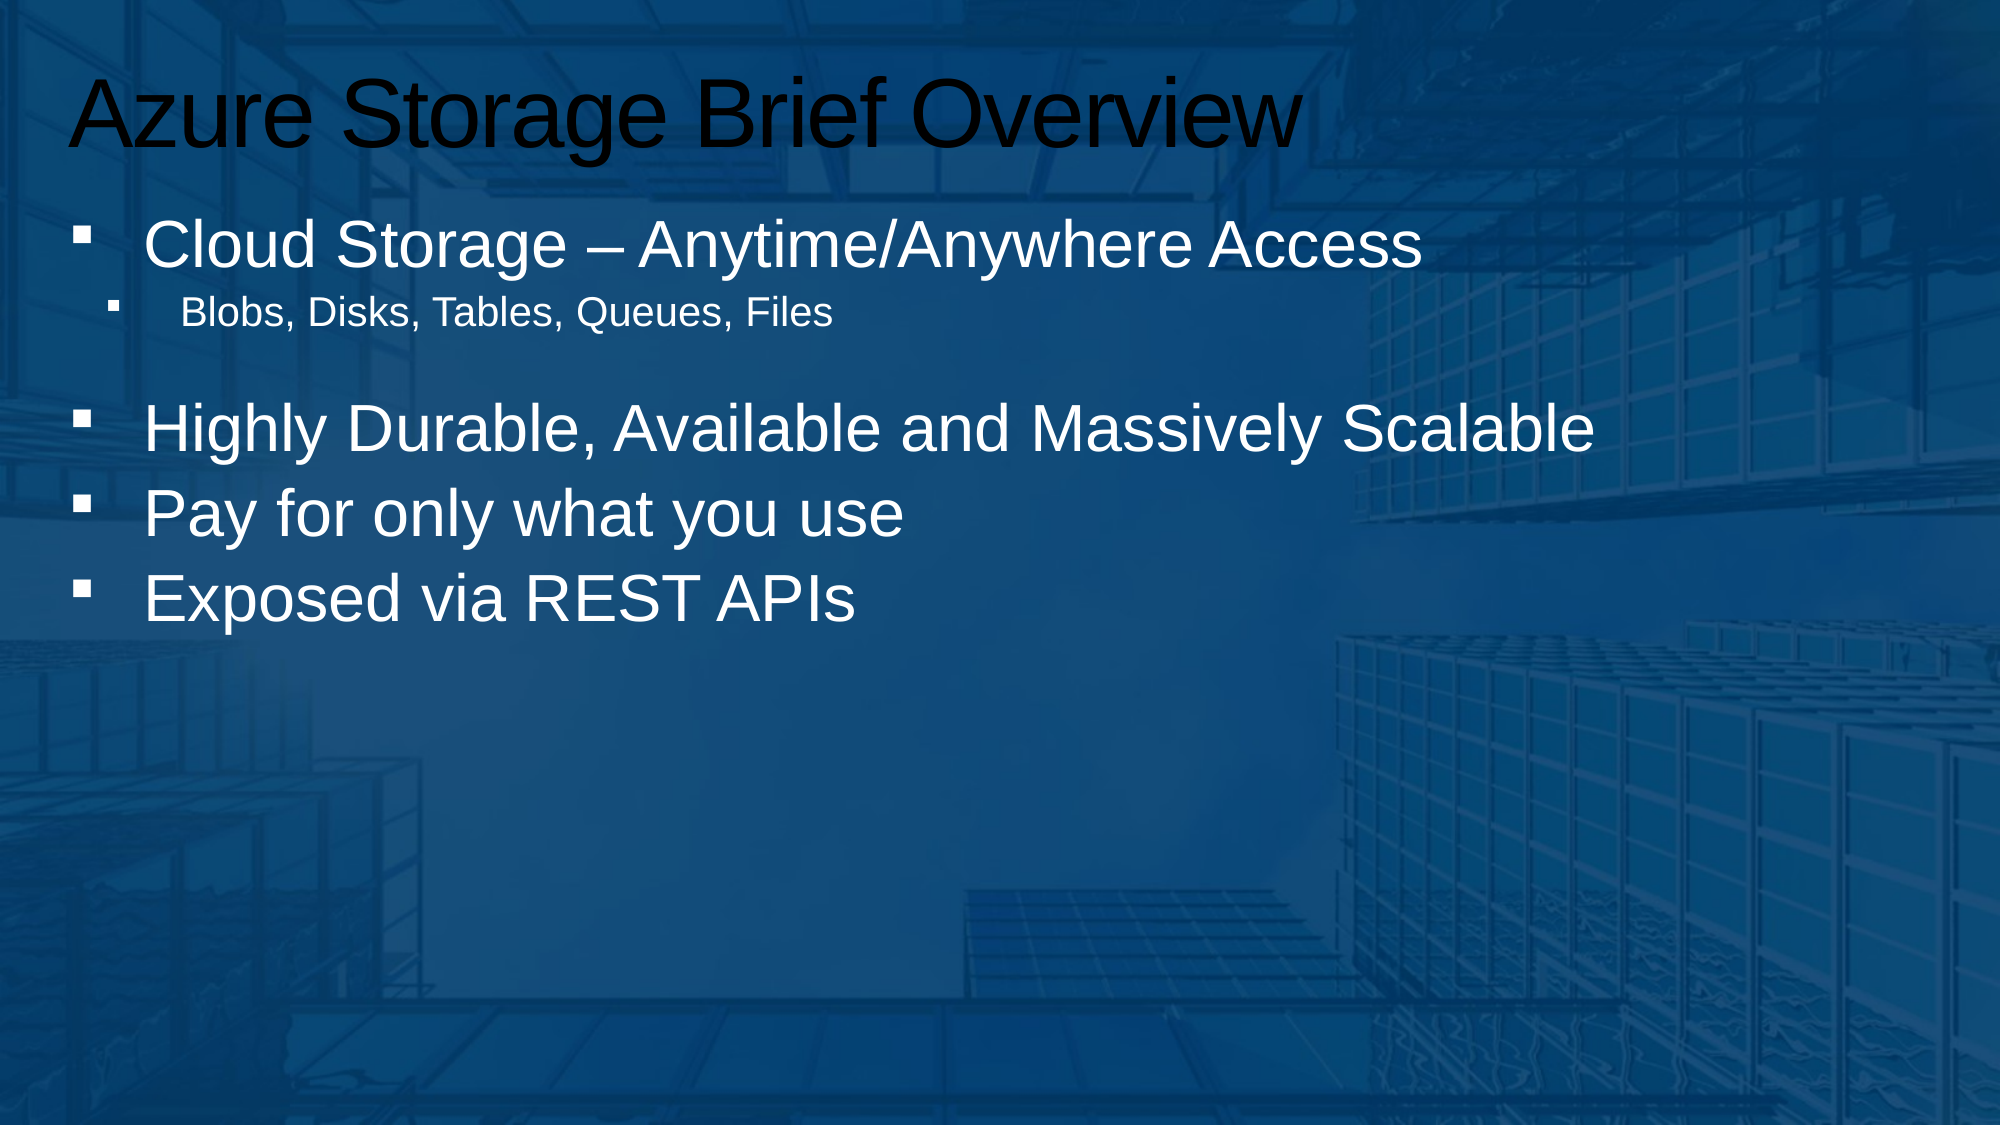

# Azure Storage Brief Overview
Cloud Storage – Anytime/Anywhere Access
Blobs, Disks, Tables, Queues, Files
Highly Durable, Available and Massively Scalable
Pay for only what you use
Exposed via REST APIs